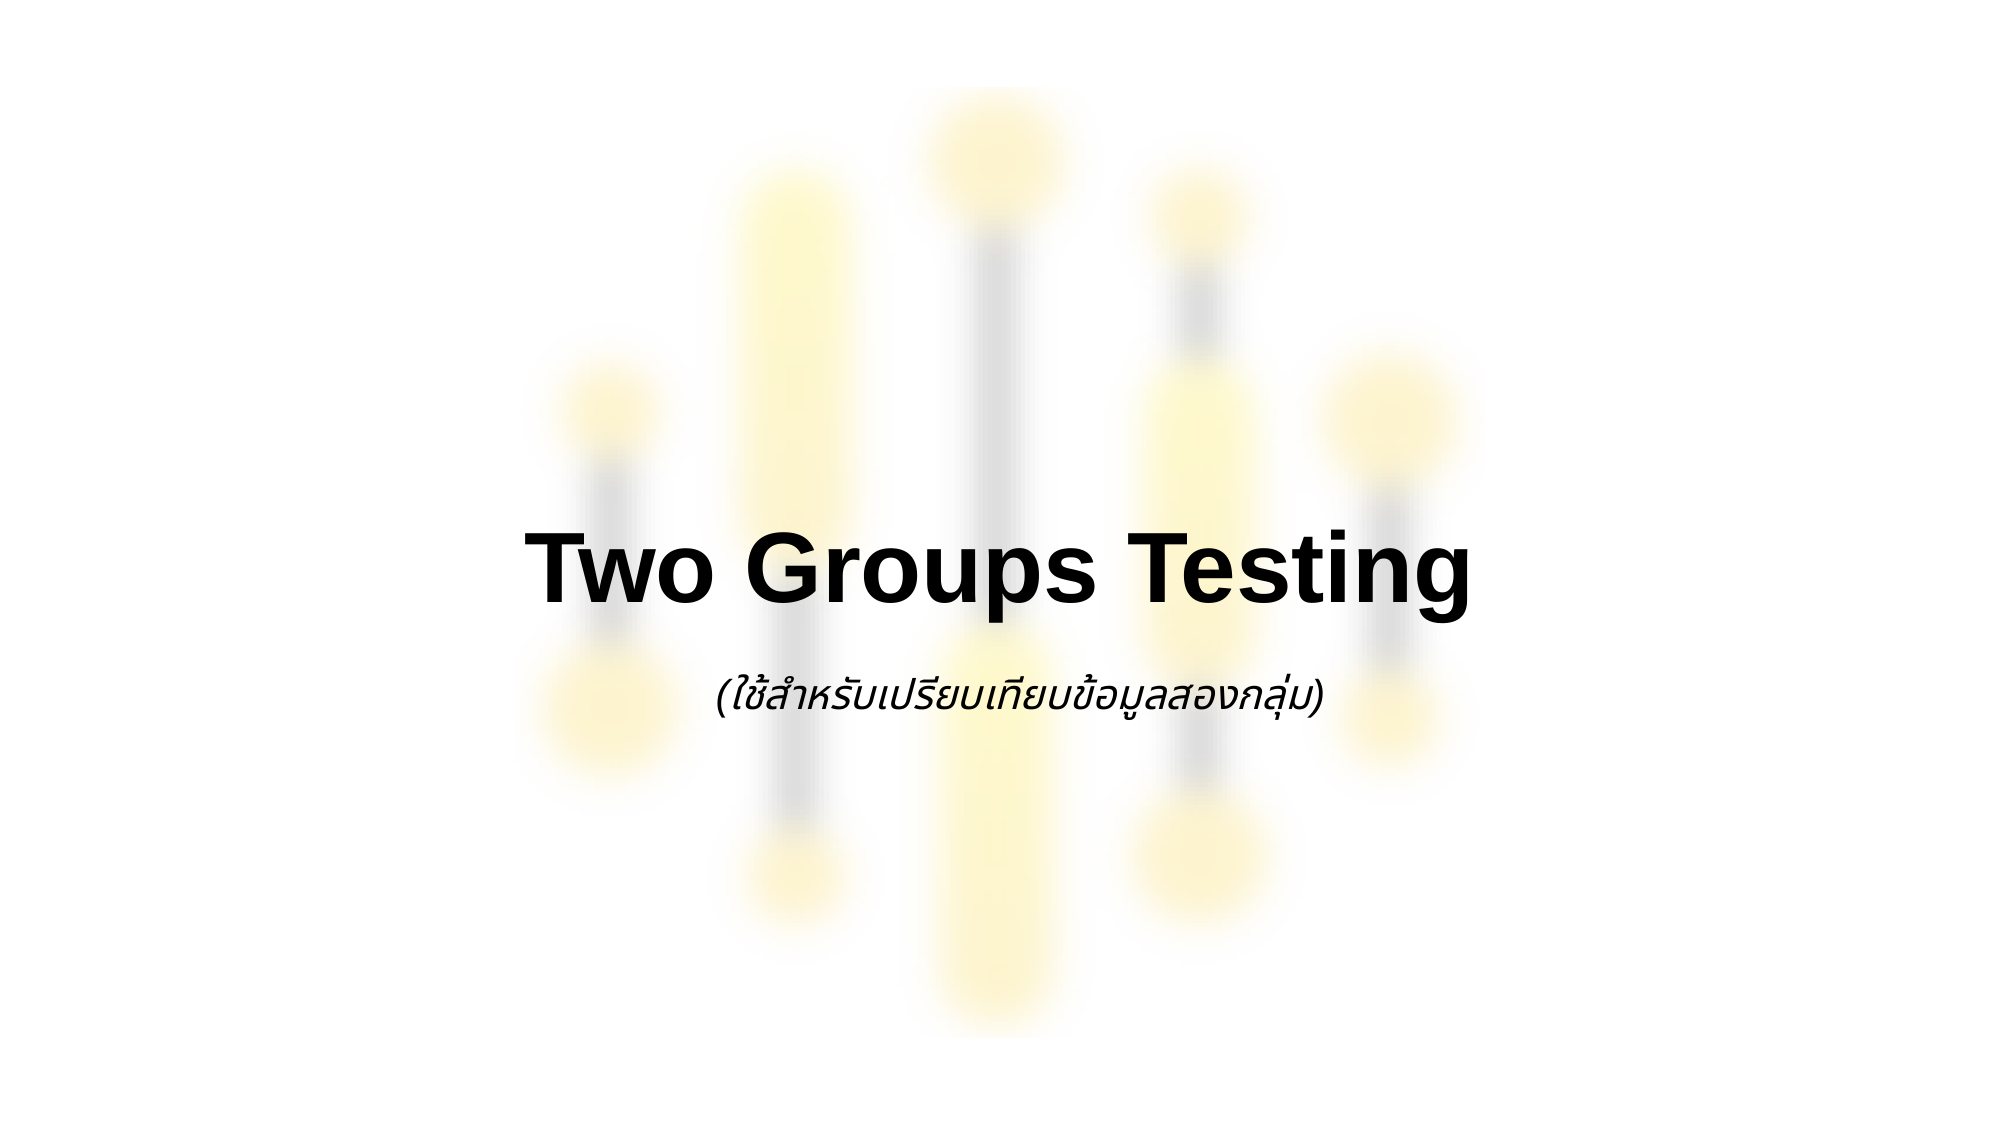

# Two Groups Testing
(ใช้สำหรับเปรียบเทียบข้อมูลสองกลุ่ม)